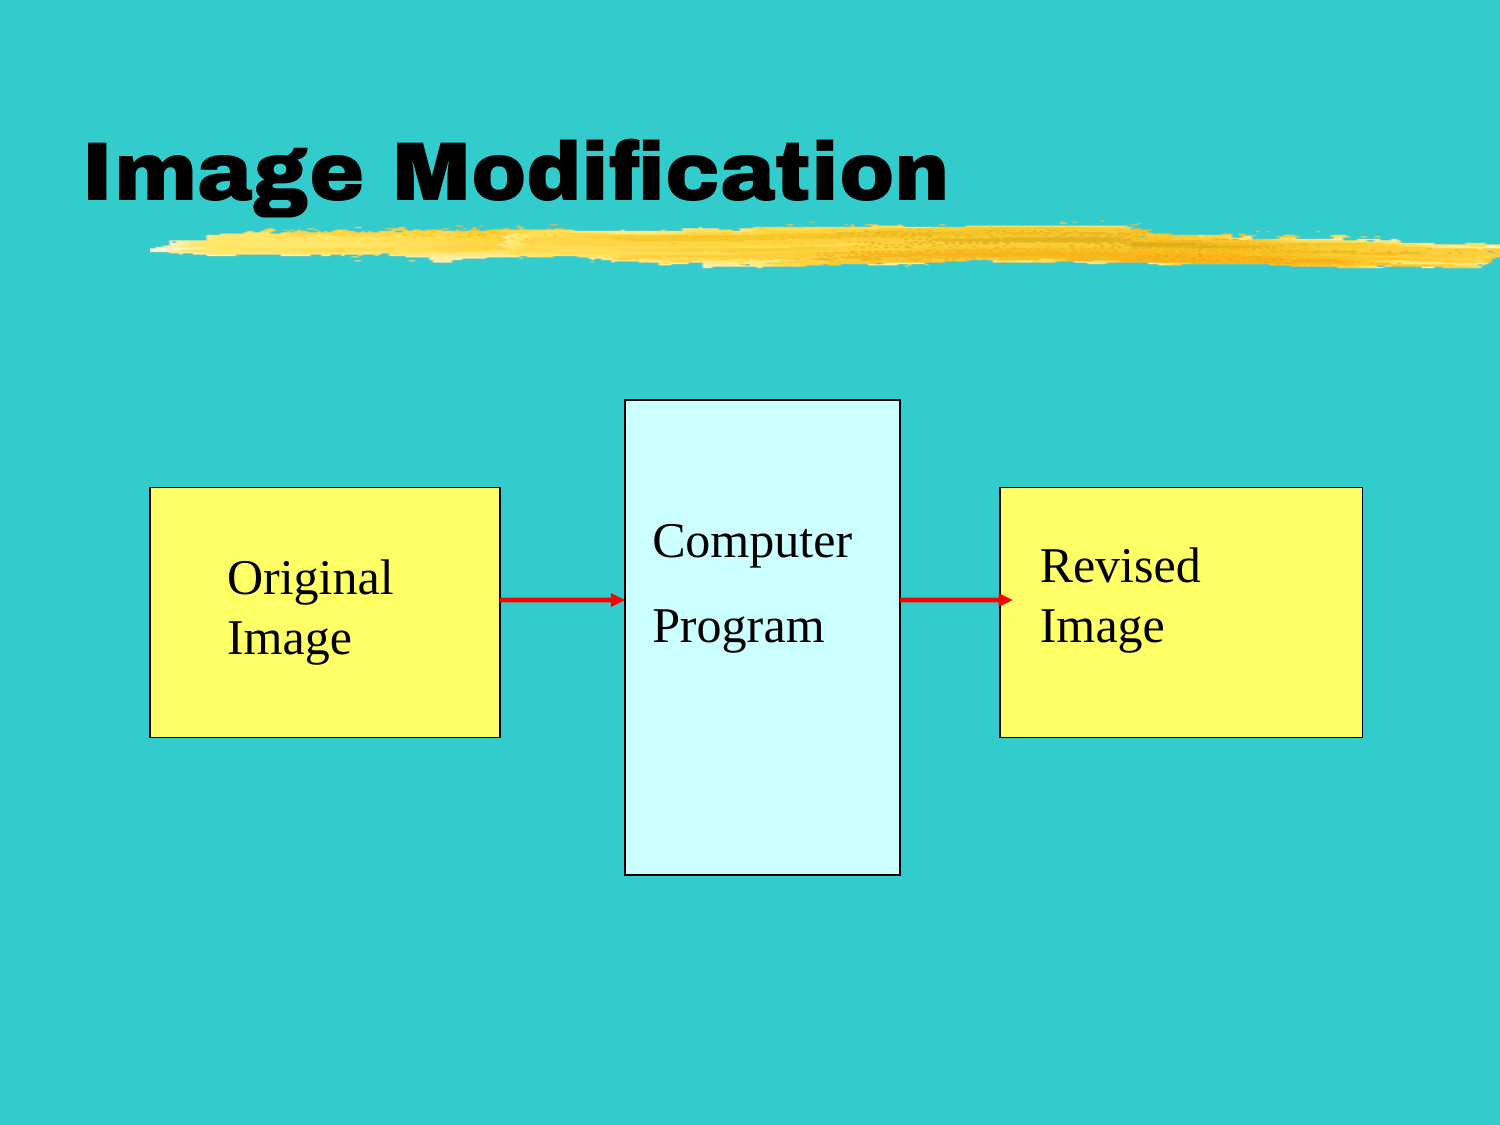

# Image Modification

Computer
Program
Revised Image
Original Image